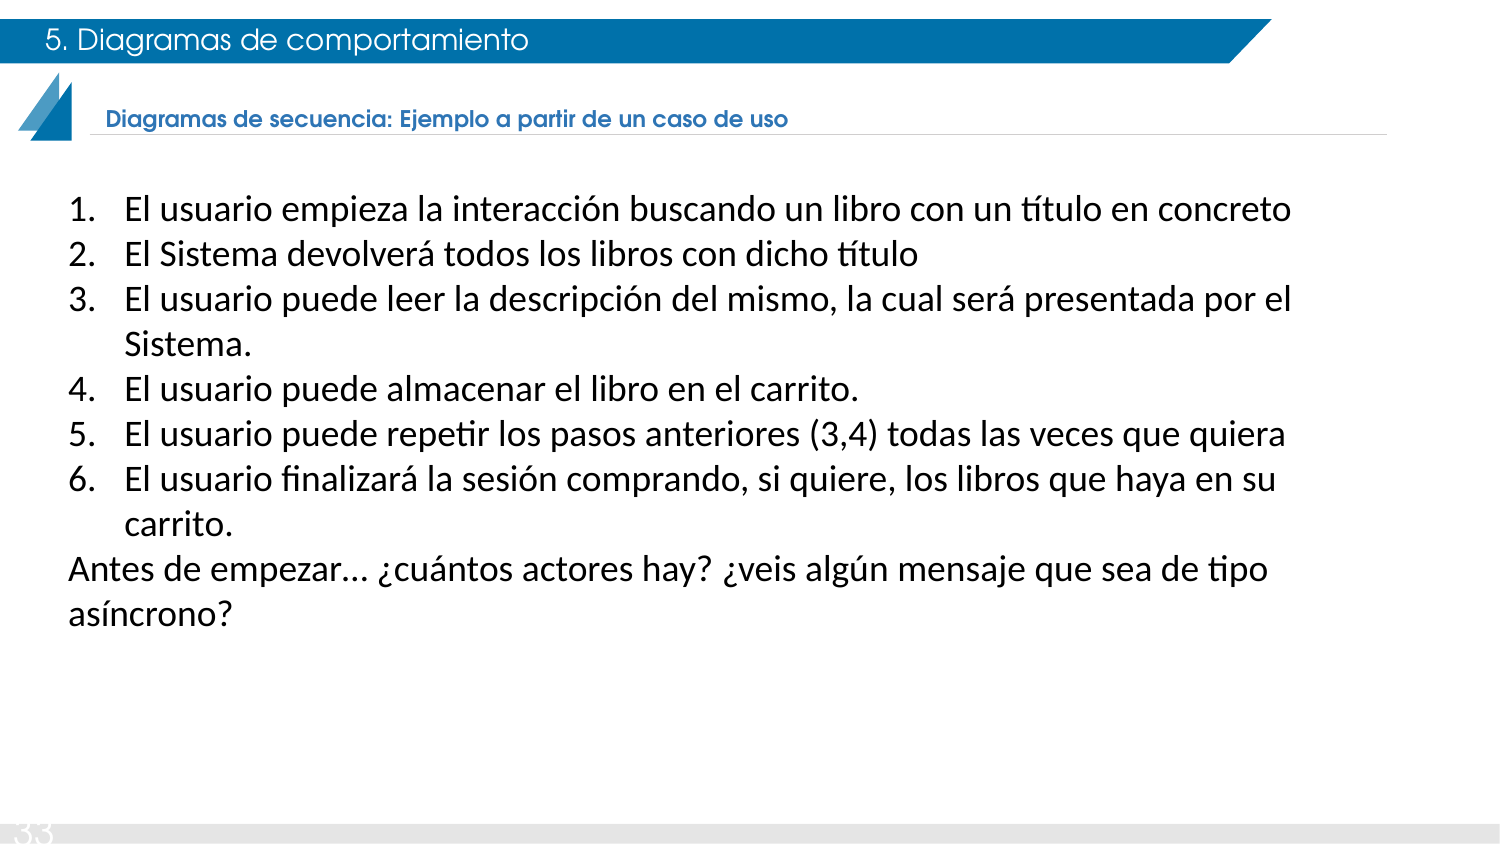

# 5. Diagramas de comportamiento

Diagramas de secuencia: Ejemplo a partir de un caso de uso
El usuario empieza la interacción buscando un libro con un título en concreto
El Sistema devolverá todos los libros con dicho título
El usuario puede leer la descripción del mismo, la cual será presentada por el Sistema.
El usuario puede almacenar el libro en el carrito.
El usuario puede repetir los pasos anteriores (3,4) todas las veces que quiera
El usuario finalizará la sesión comprando, si quiere, los libros que haya en su carrito.
Antes de empezar… ¿cuántos actores hay? ¿veis algún mensaje que sea de tipo asíncrono?
33